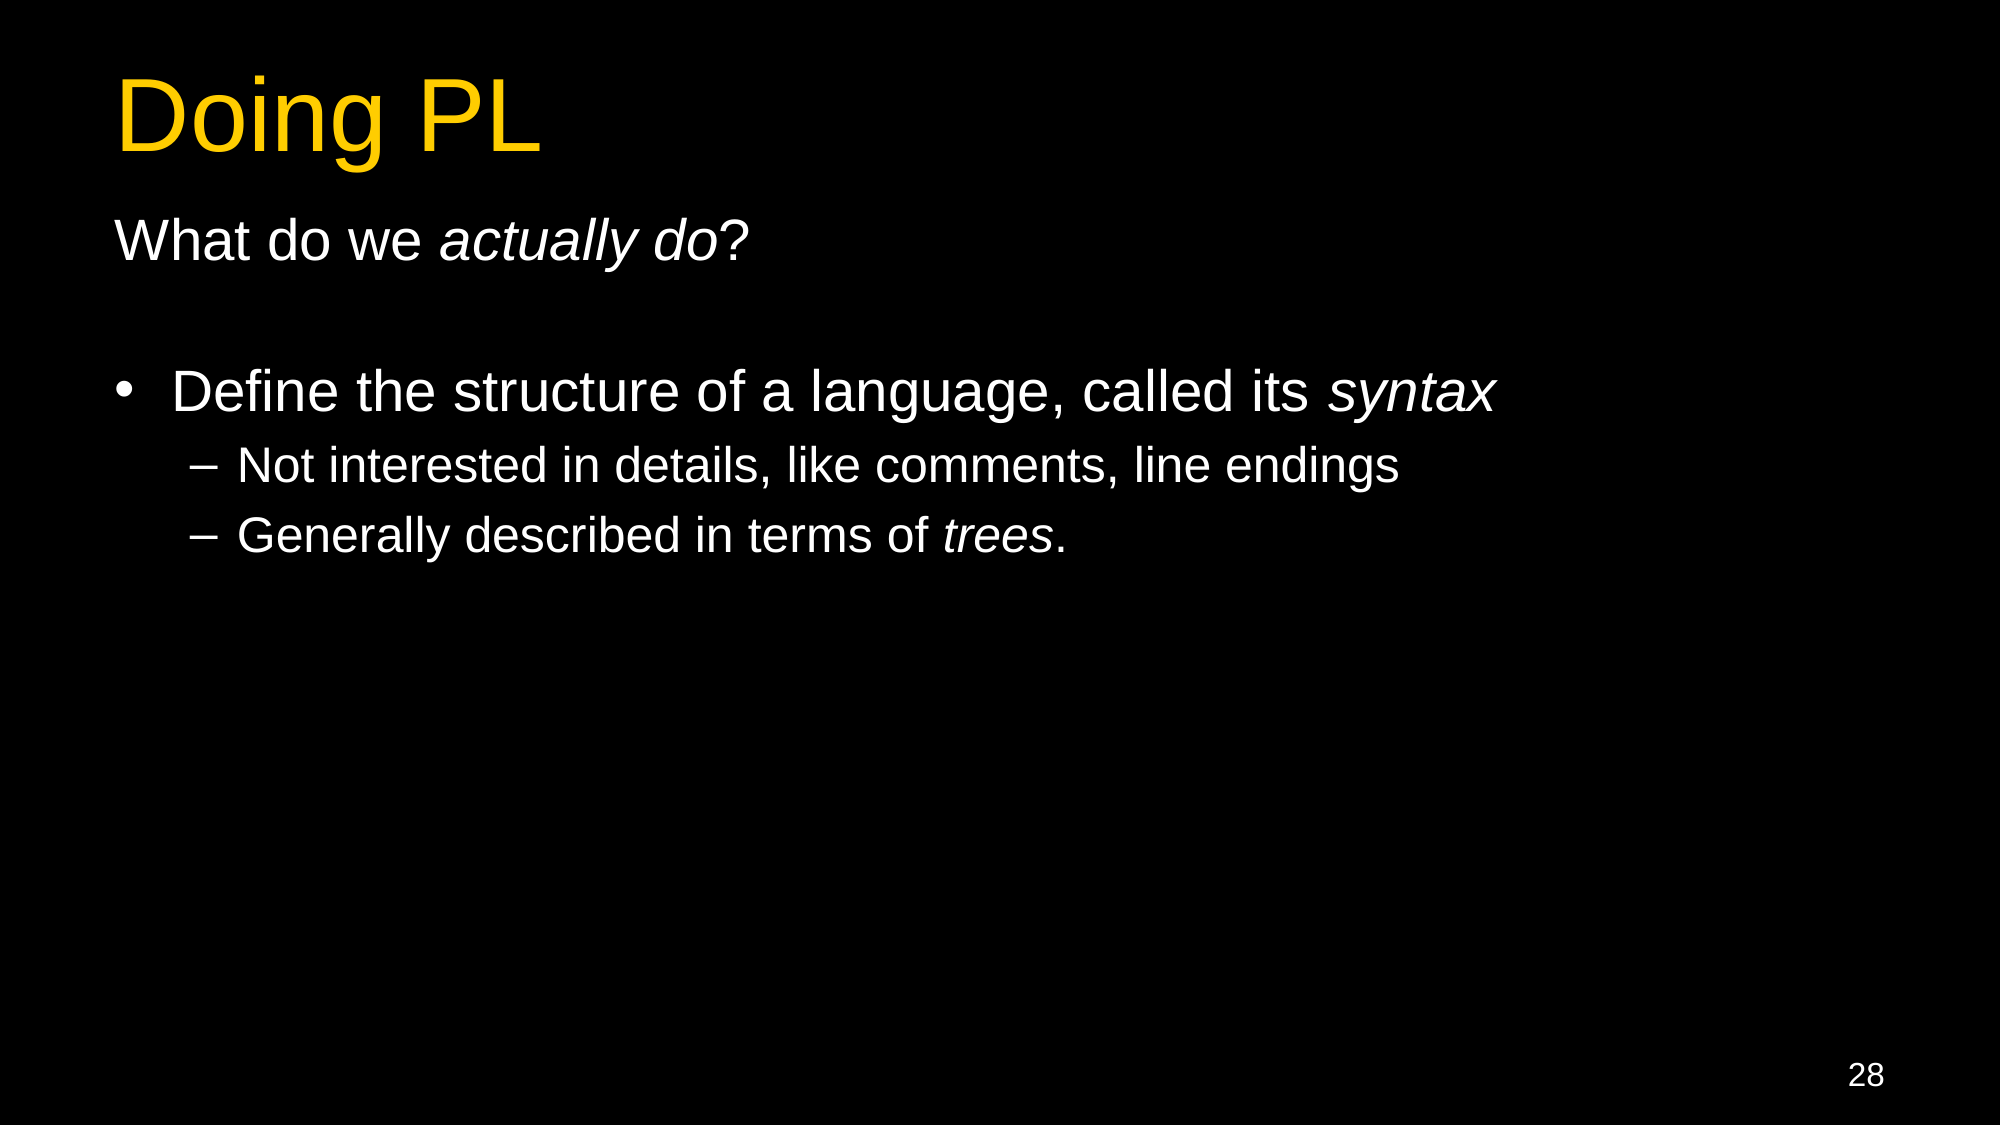

# Doing PL
What do we actually do?

Define the structure of a language, called its syntax
Not interested in details, like comments, line endings
Generally described in terms of trees.

28